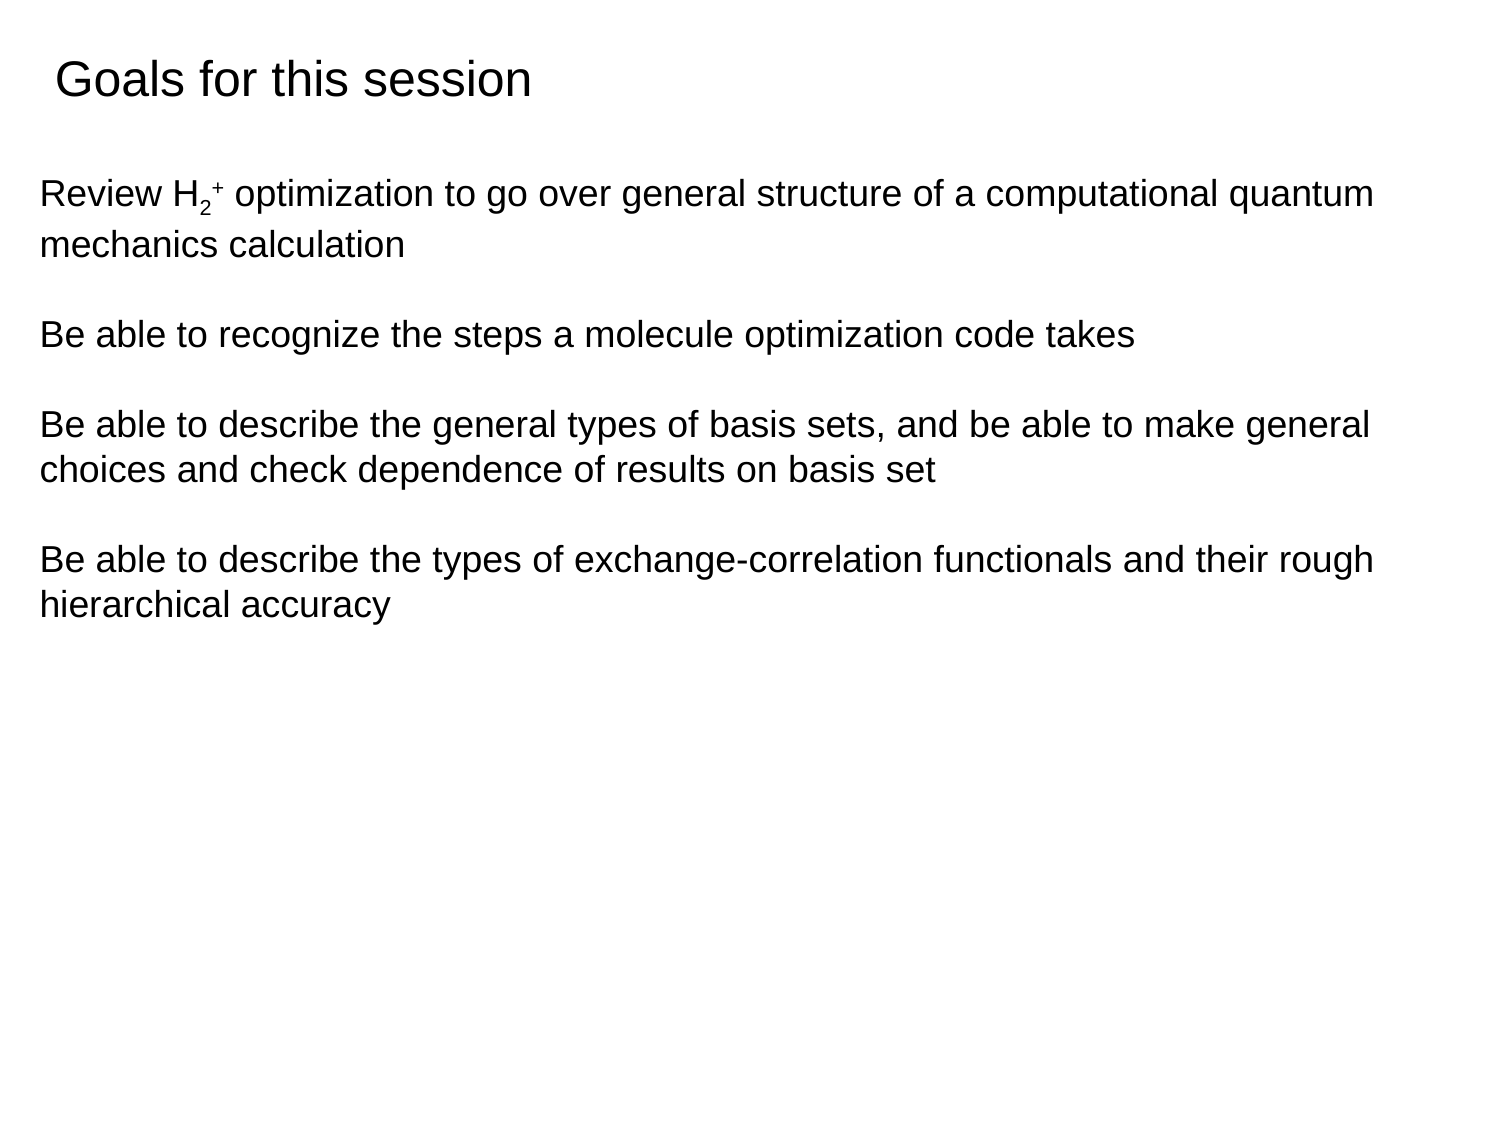

Goals for this session
Review H2+ optimization to go over general structure of a computational quantum mechanics calculation

Be able to recognize the steps a molecule optimization code takes

Be able to describe the general types of basis sets, and be able to make general choices and check dependence of results on basis set

Be able to describe the types of exchange-correlation functionals and their rough hierarchical accuracy